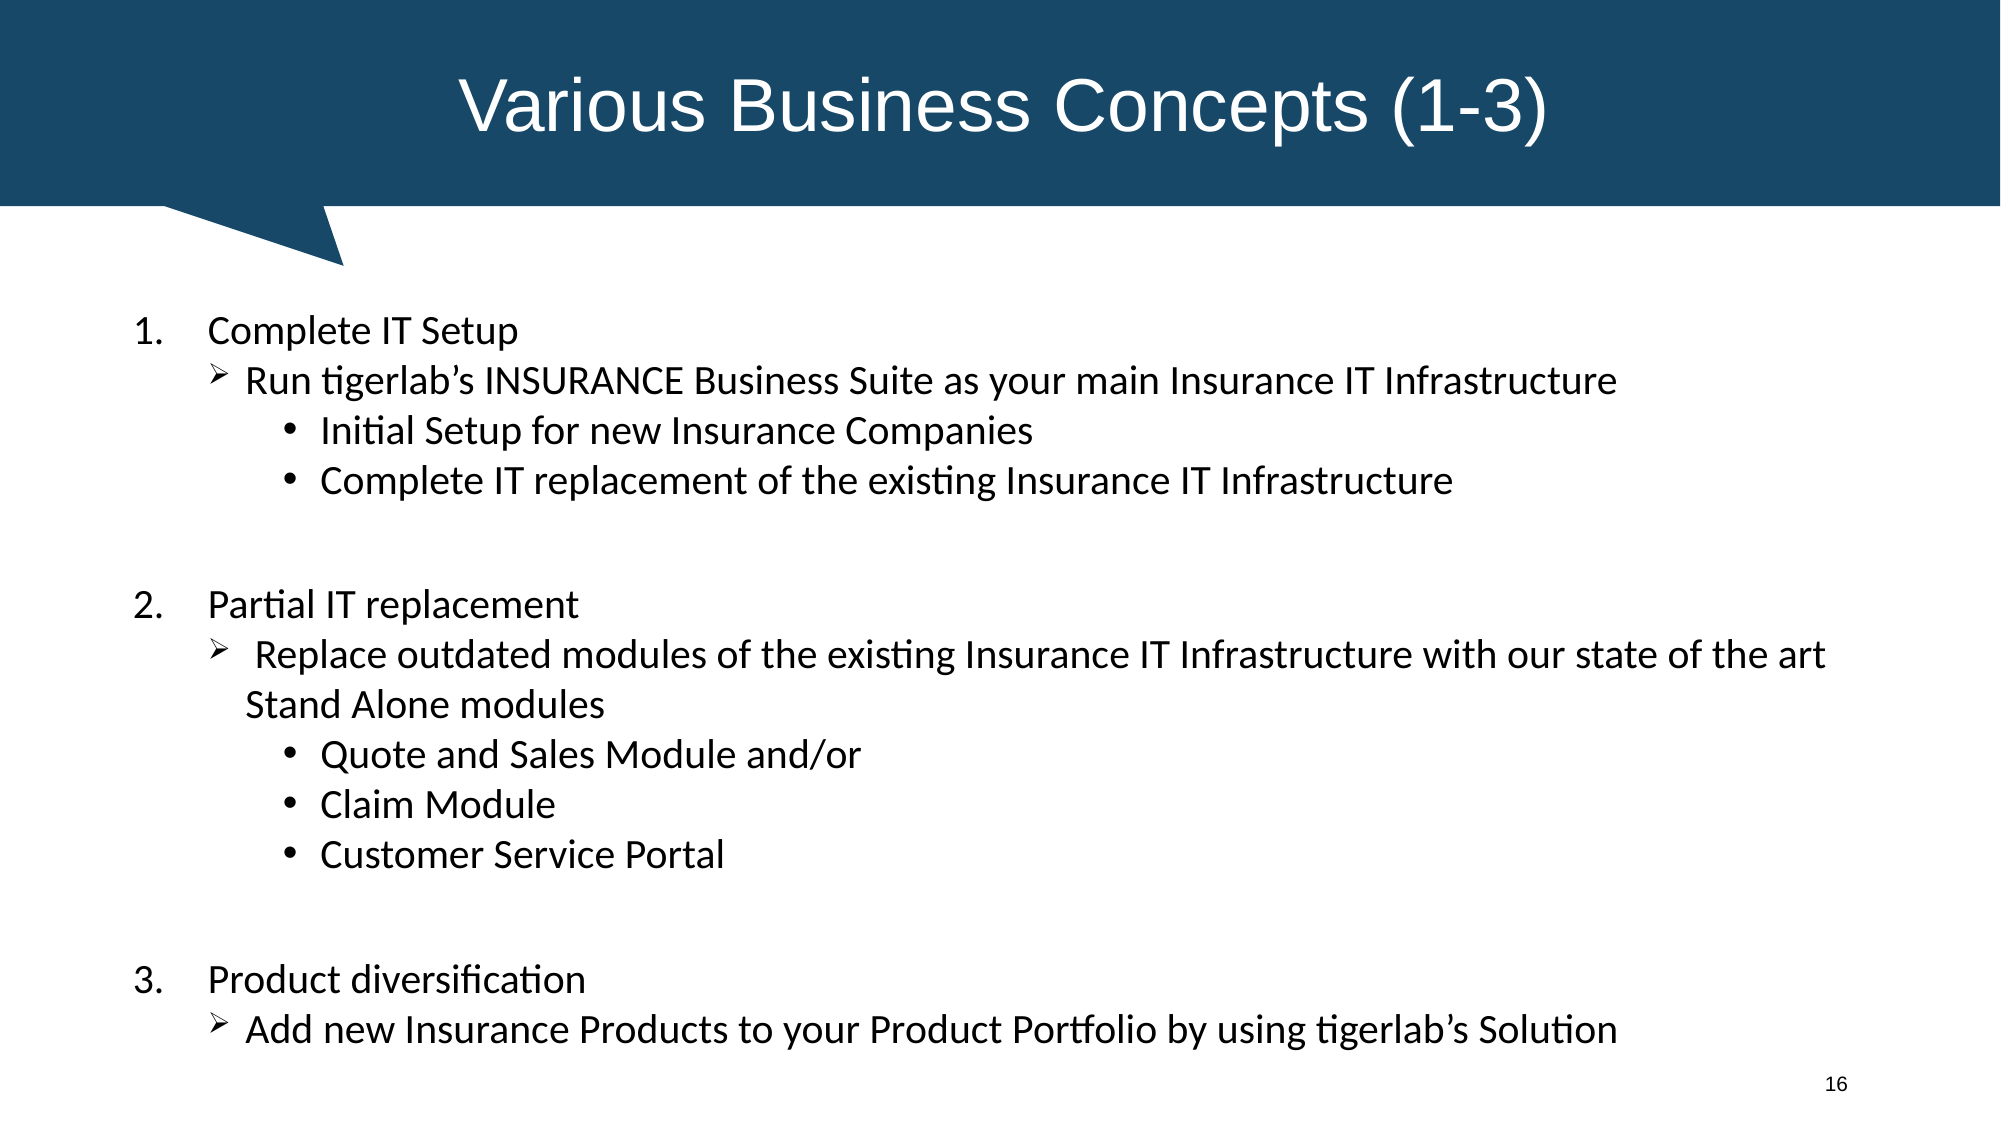

# Various Business Concepts (1-3)
Complete IT Setup
Run tigerlab’s INSURANCE Business Suite as your main Insurance IT Infrastructure
Initial Setup for new Insurance Companies
Complete IT replacement of the existing Insurance IT Infrastructure

Partial IT replacement
 Replace outdated modules of the existing Insurance IT Infrastructure with our state of the art
Stand Alone modules
Quote and Sales Module and/or
Claim Module
Customer Service Portal

Product diversification
Add new Insurance Products to your Product Portfolio by using tigerlab’s Solution
16